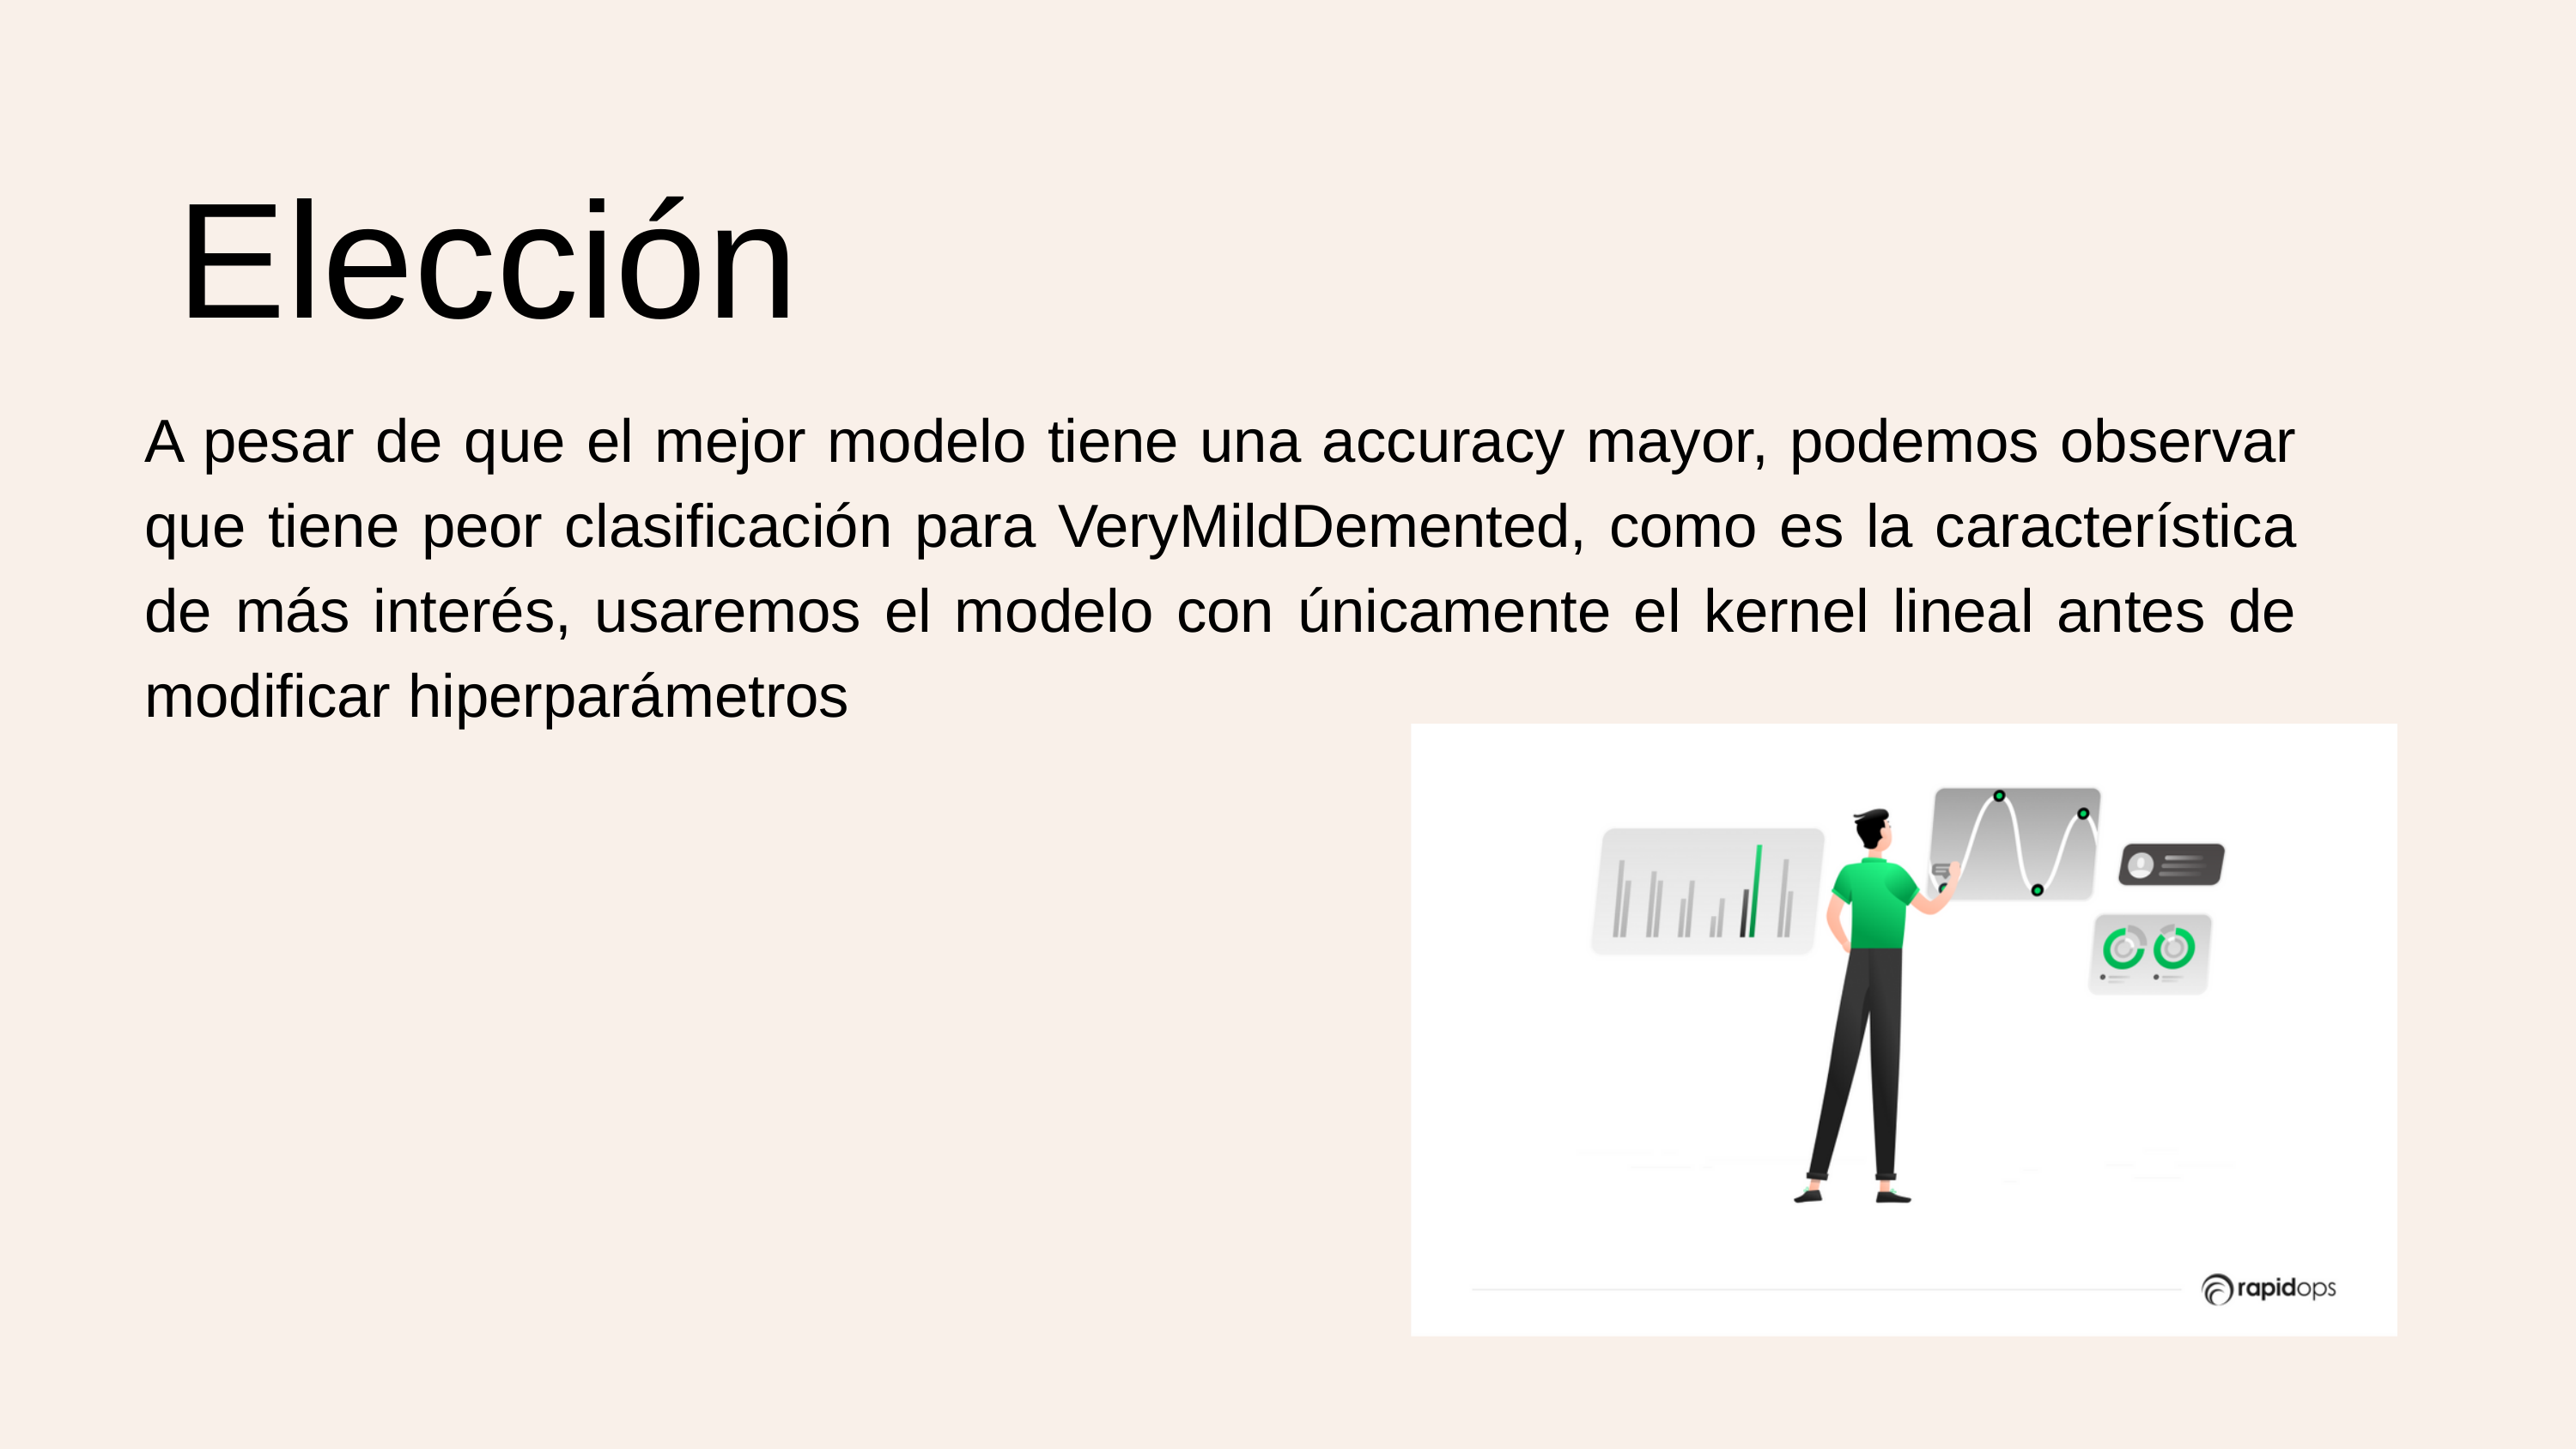

Elección
A pesar de que el mejor modelo tiene una accuracy mayor, podemos observar que tiene peor clasificación para VeryMildDemented, como es la característica de más interés, usaremos el modelo con únicamente el kernel lineal antes de modificar hiperparámetros